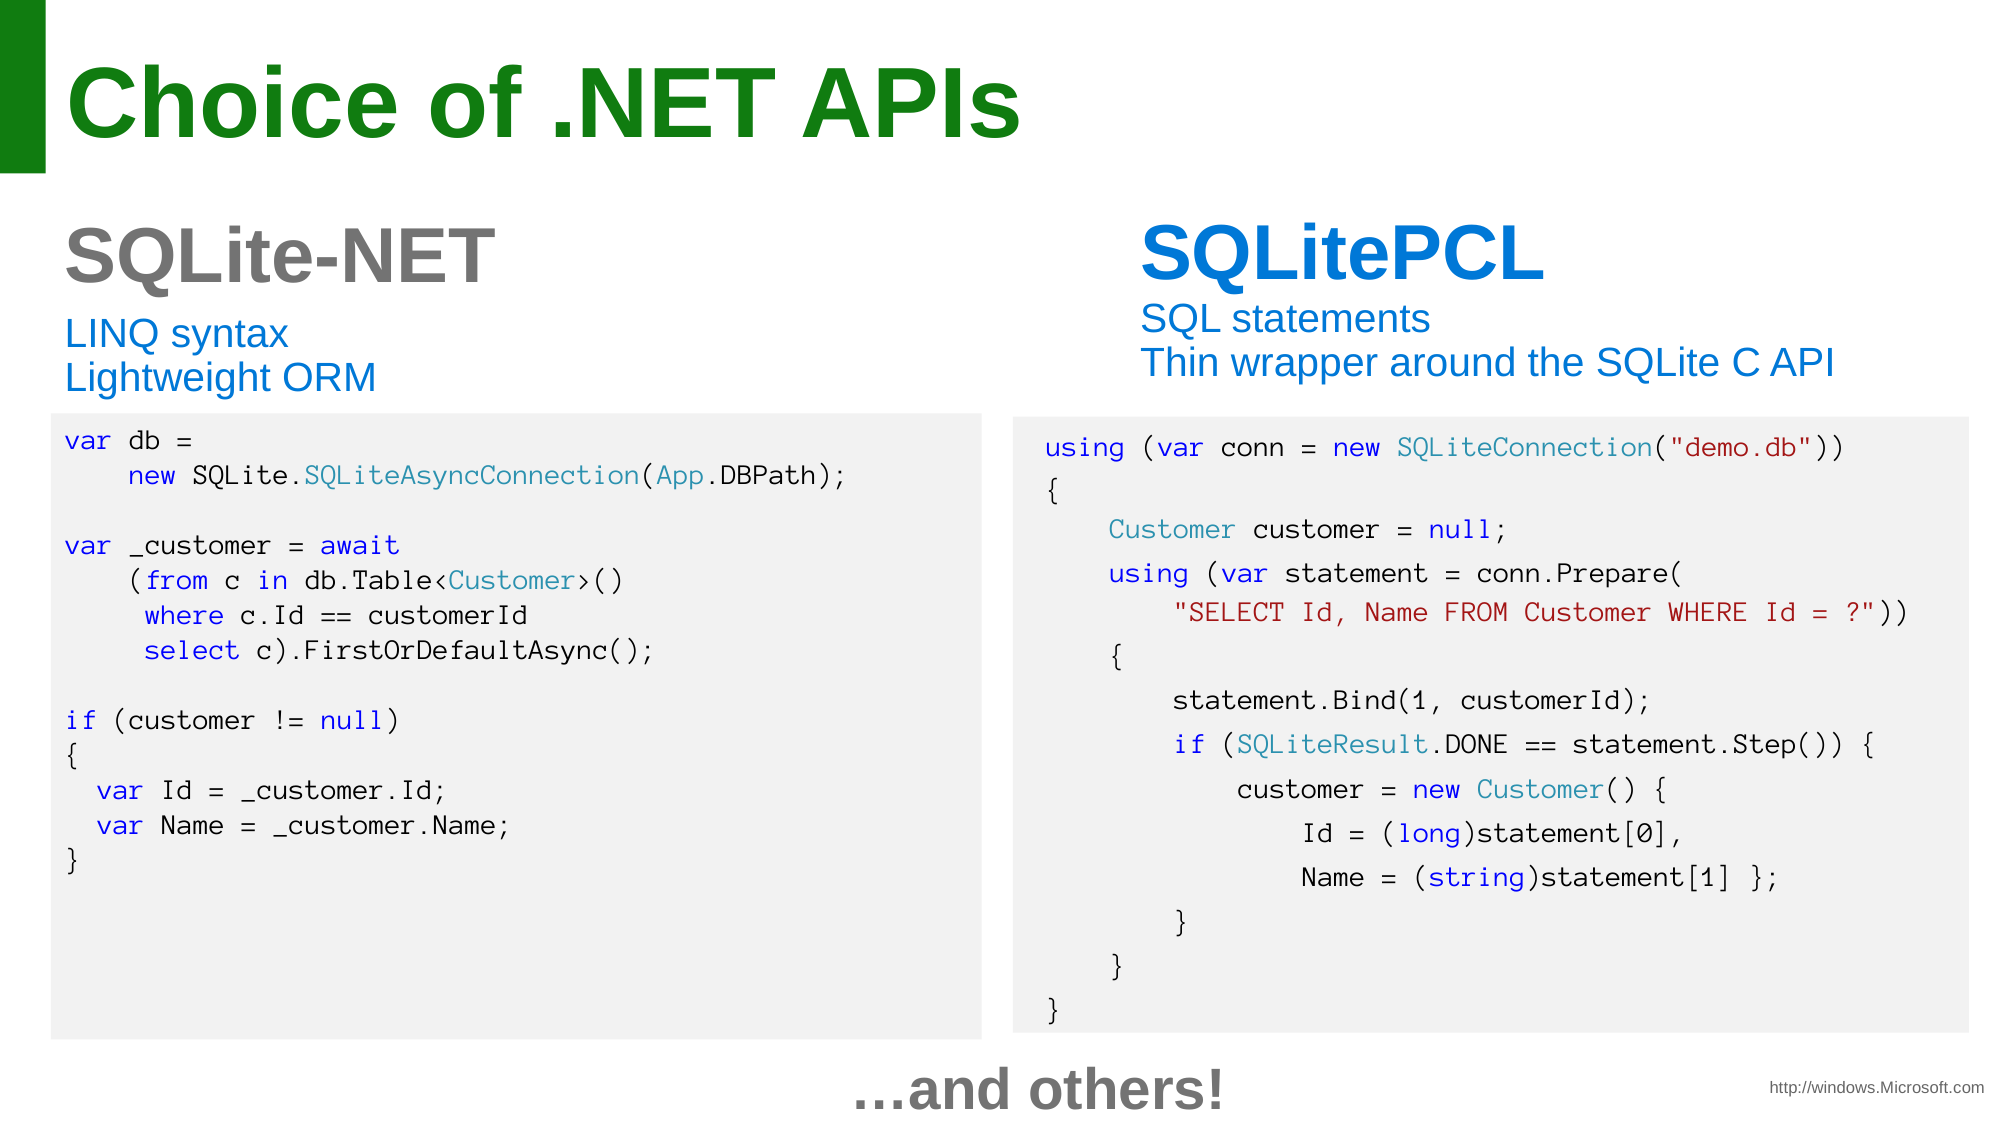

# Choice of .NET APIs
SQLitePCL
SQL statements
Thin wrapper around the SQLite C API
SQLite-NET
LINQ syntax
Lightweight ORM
using (var conn = new SQLiteConnection("demo.db"))
{     
    Customer customer = null;
    using (var statement = conn.Prepare(
        "SELECT Id, Name FROM Customer WHERE Id = ?"))
    {
        statement.Bind(1, customerId);
        if (SQLiteResult.DONE == statement.Step()) {
            customer = new Customer() {
                Id = (long)statement[0],
                Name = (string)statement[1] };
        }
    }
}
var db = 
    new SQLite.SQLiteAsyncConnection(App.DBPath);
var _customer = await 
    (from c in db.Table<Customer>()
     where c.Id == customerId 
     select c).FirstOrDefaultAsync();
if (customer != null)
{     
  var Id = _customer.Id;     
  var Name = _customer.Name;     
}

…and others!